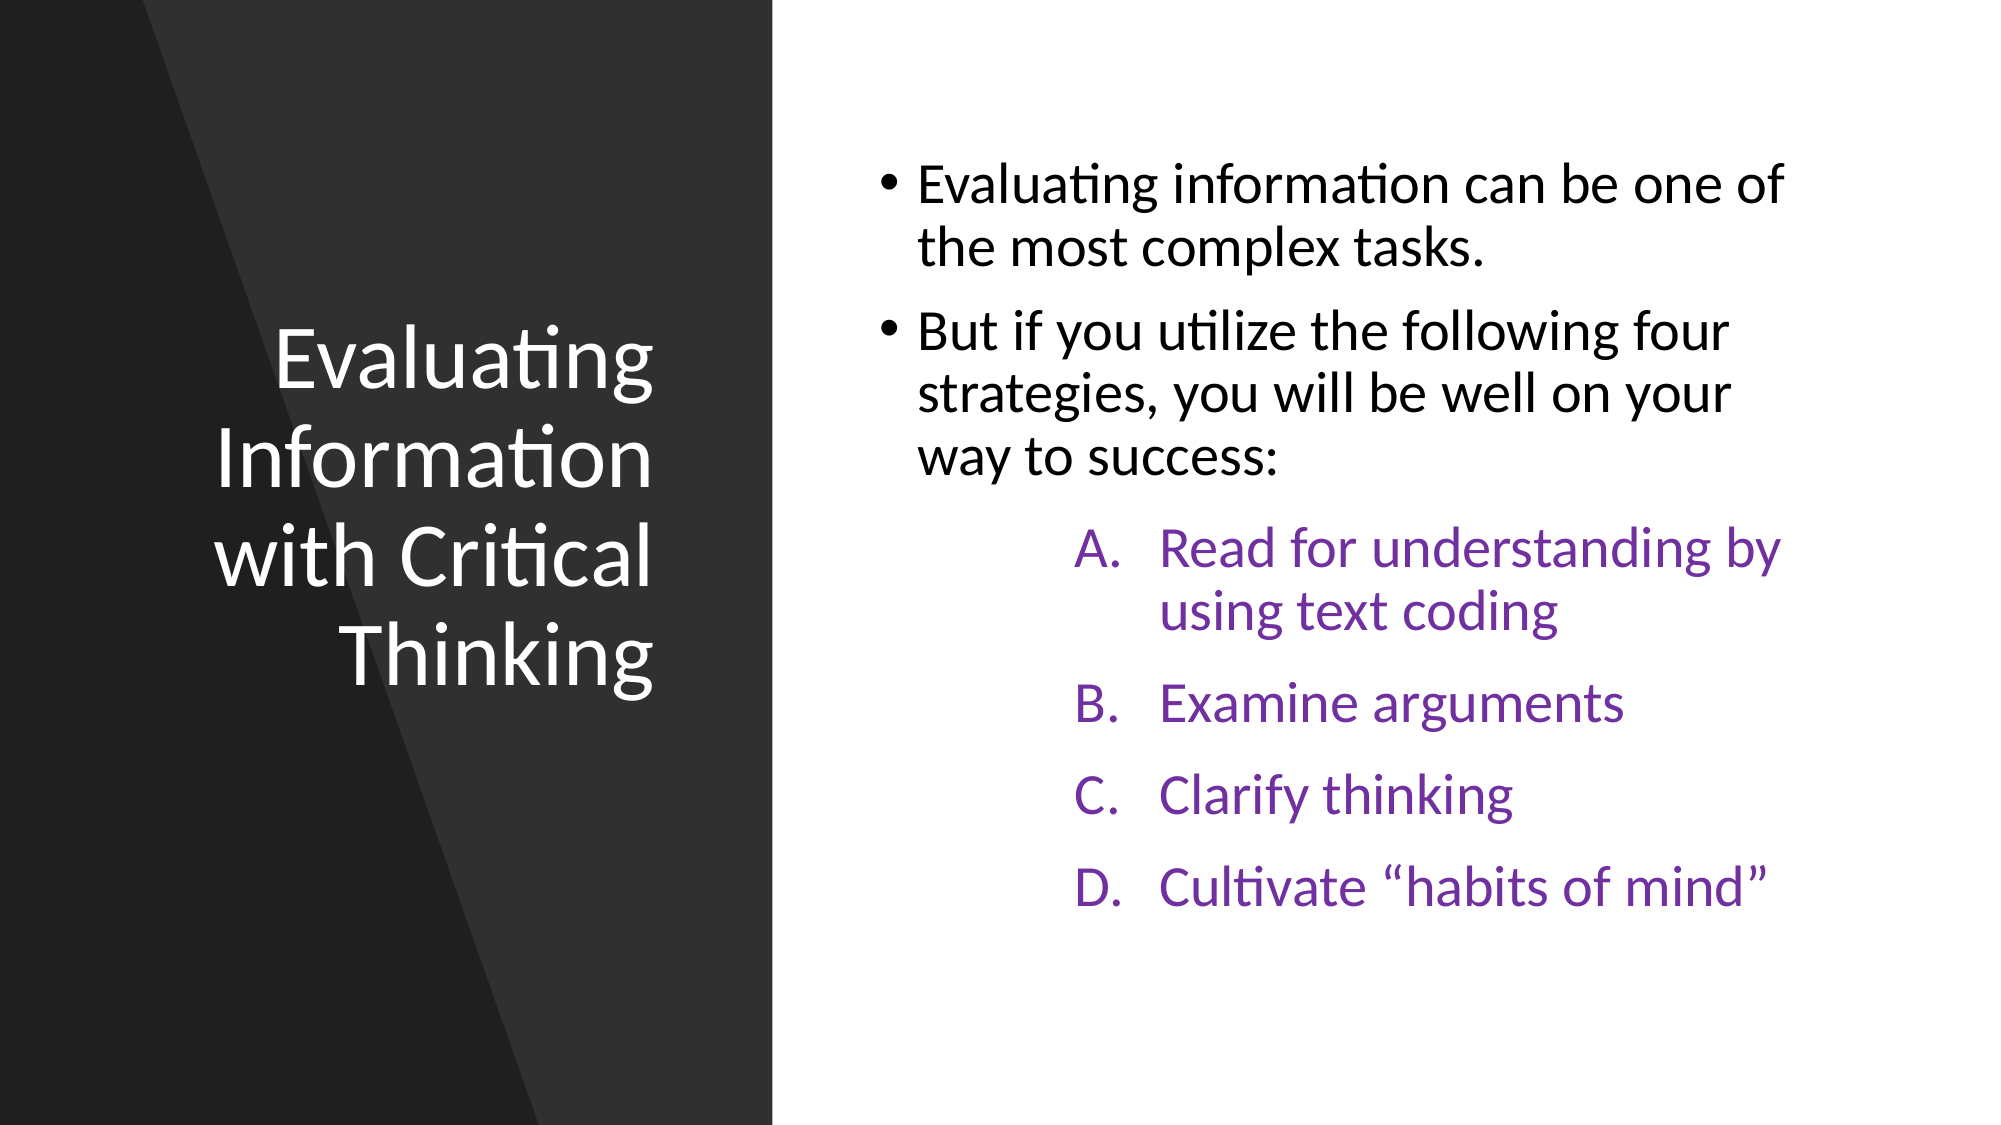

Evaluating information can be one of the most complex tasks.
But if you utilize the following four strategies, you will be well on your way to success:
Read for understanding by using text coding
Examine arguments
Clarify thinking
Cultivate “habits of mind”
# Evaluating Information with Critical Thinking